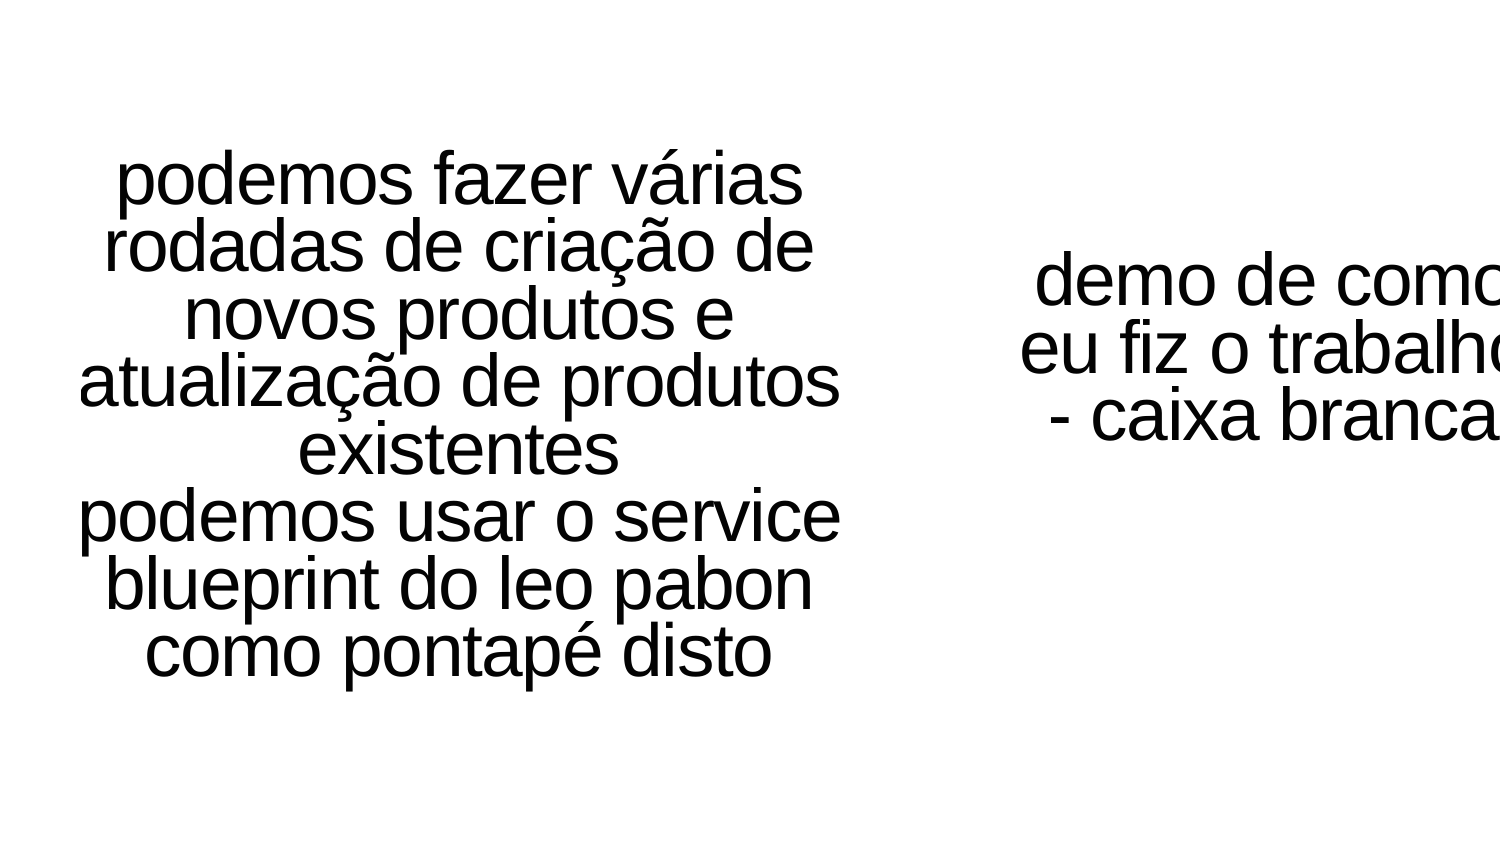

podemos fazer várias rodadas de criação de novos produtos e atualização de produtos existentes
podemos usar o service blueprint do leo pabon como pontapé disto
demo de como eu fiz o trabalho - caixa branca